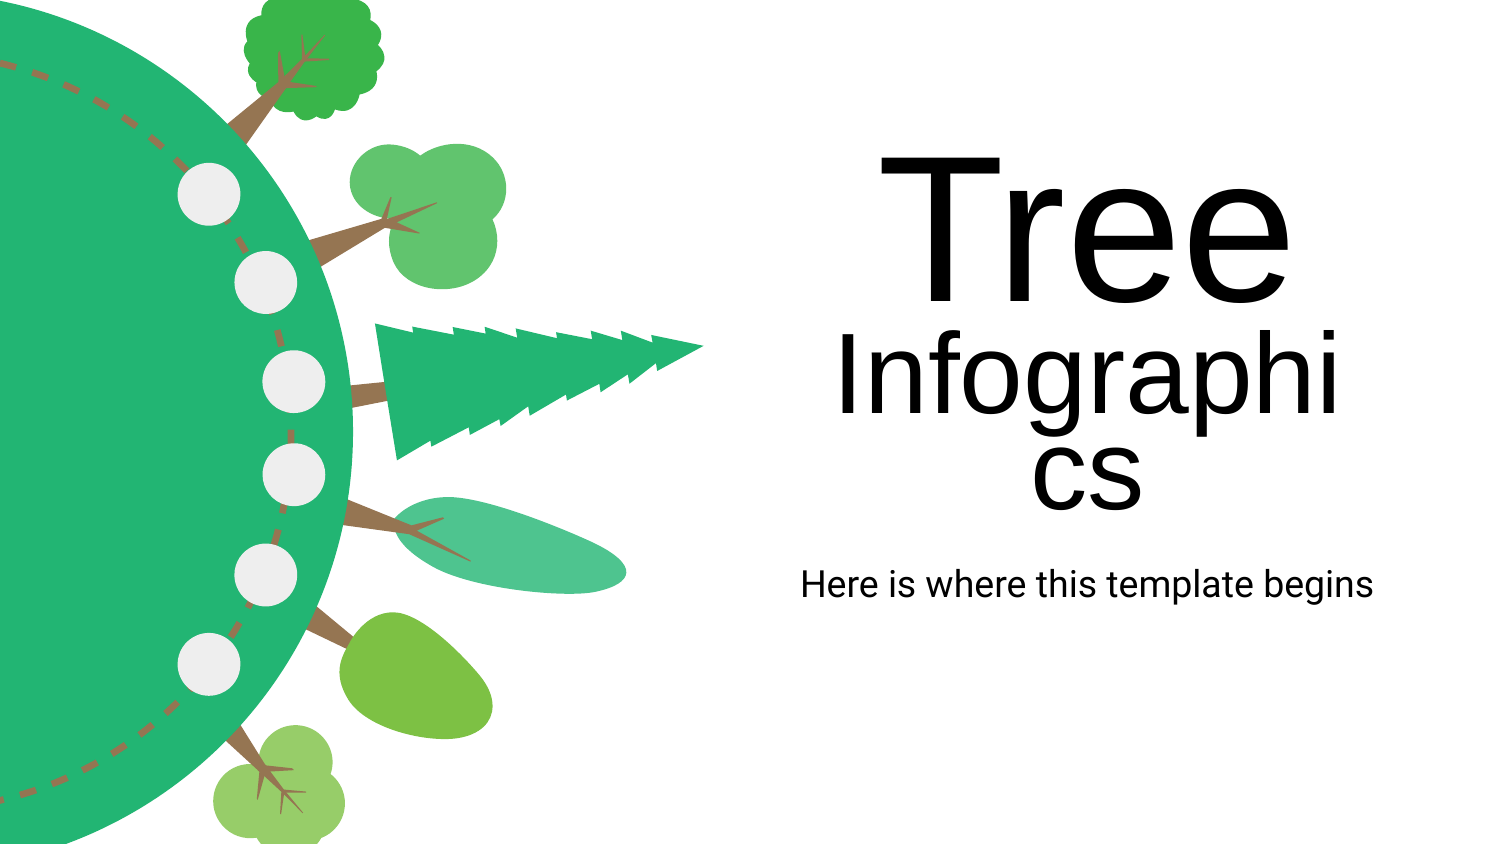

# Tree Infographics
Here is where this template begins